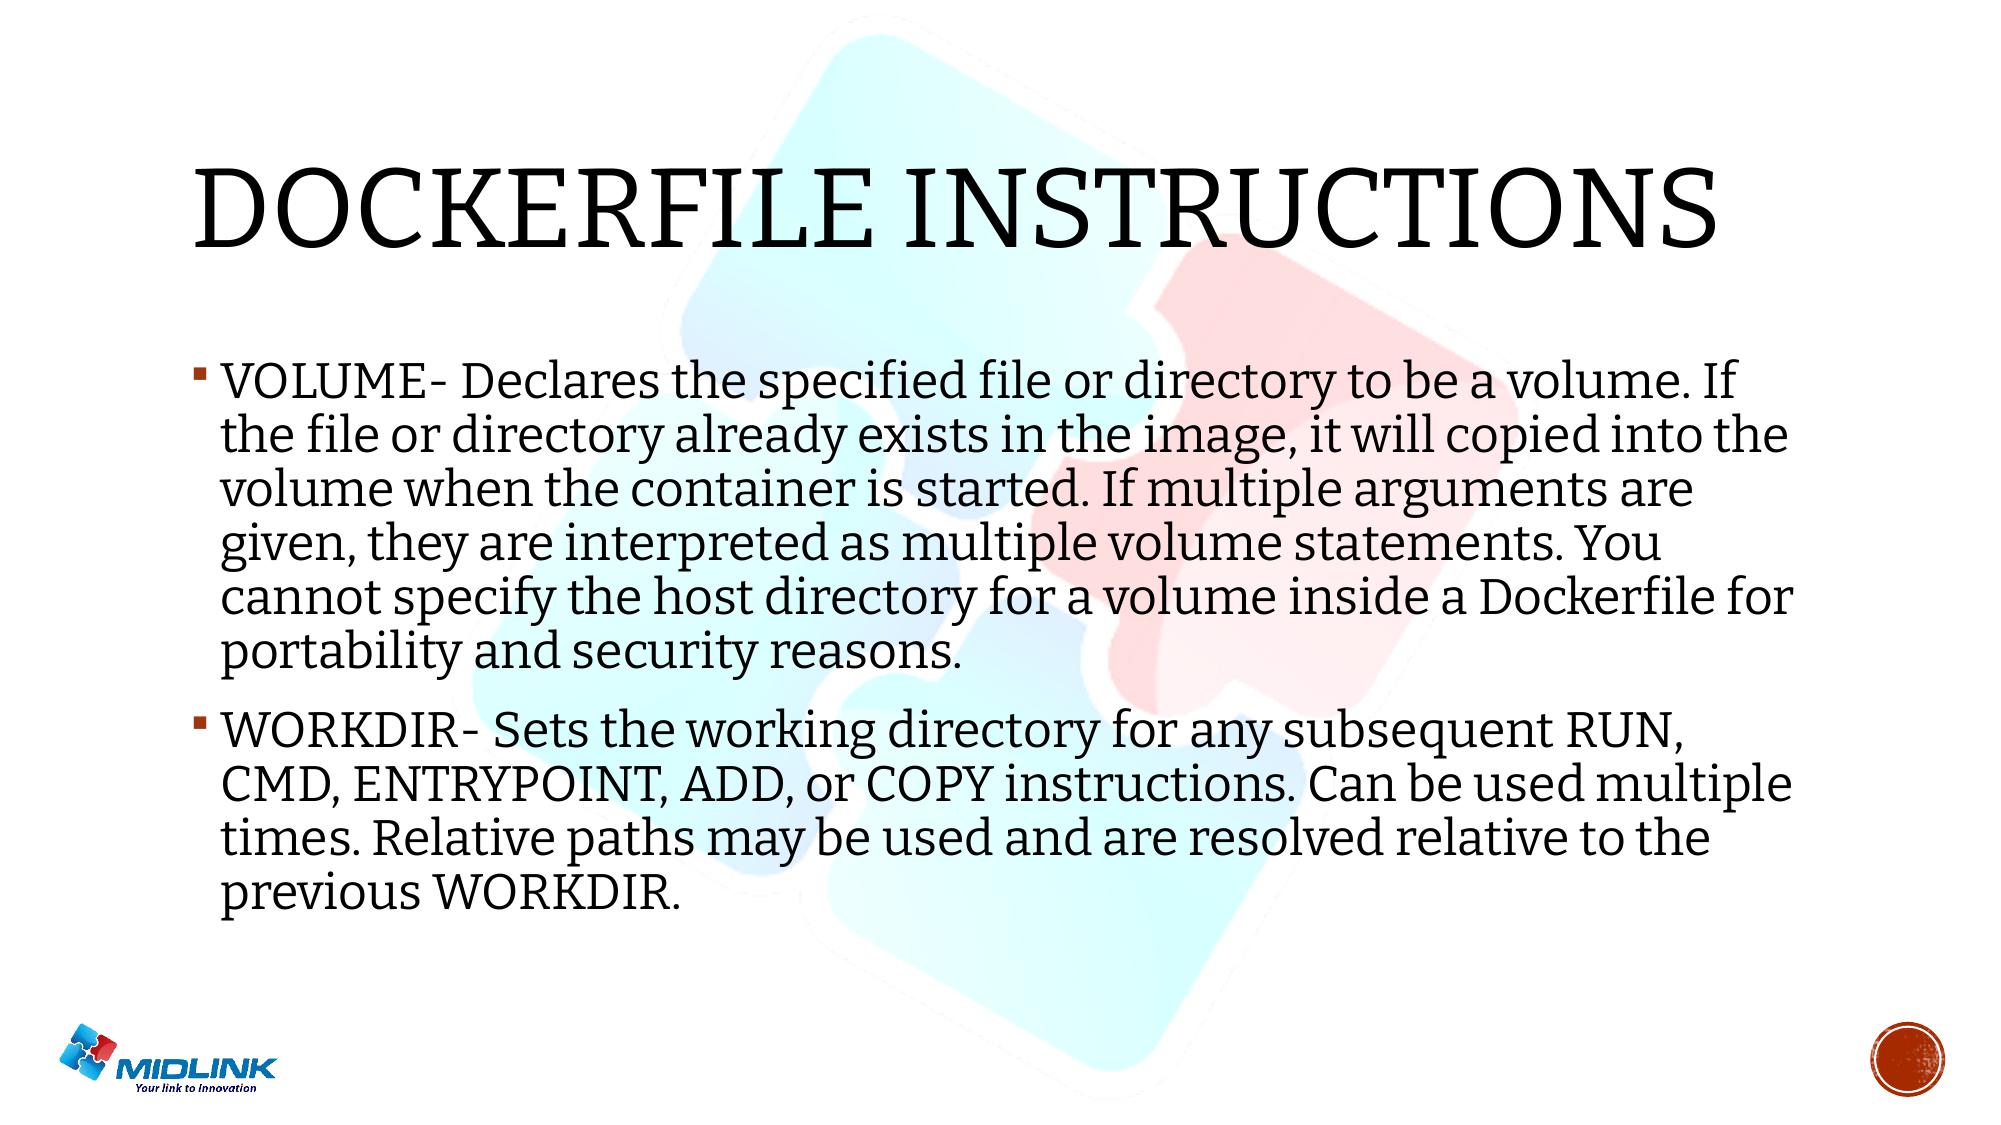

# Dockerfile instructions
VOLUME- Declares the specified file or directory to be a volume. If the file or directory already exists in the image, it will copied into the volume when the container is started. If multiple arguments are given, they are interpreted as multiple volume statements. You cannot specify the host directory for a volume inside a Dockerfile for portability and security reasons.
WORKDIR- Sets the working directory for any subsequent RUN, CMD, ENTRYPOINT, ADD, or COPY instructions. Can be used multiple times. Relative paths may be used and are resolved relative to the previous WORKDIR.